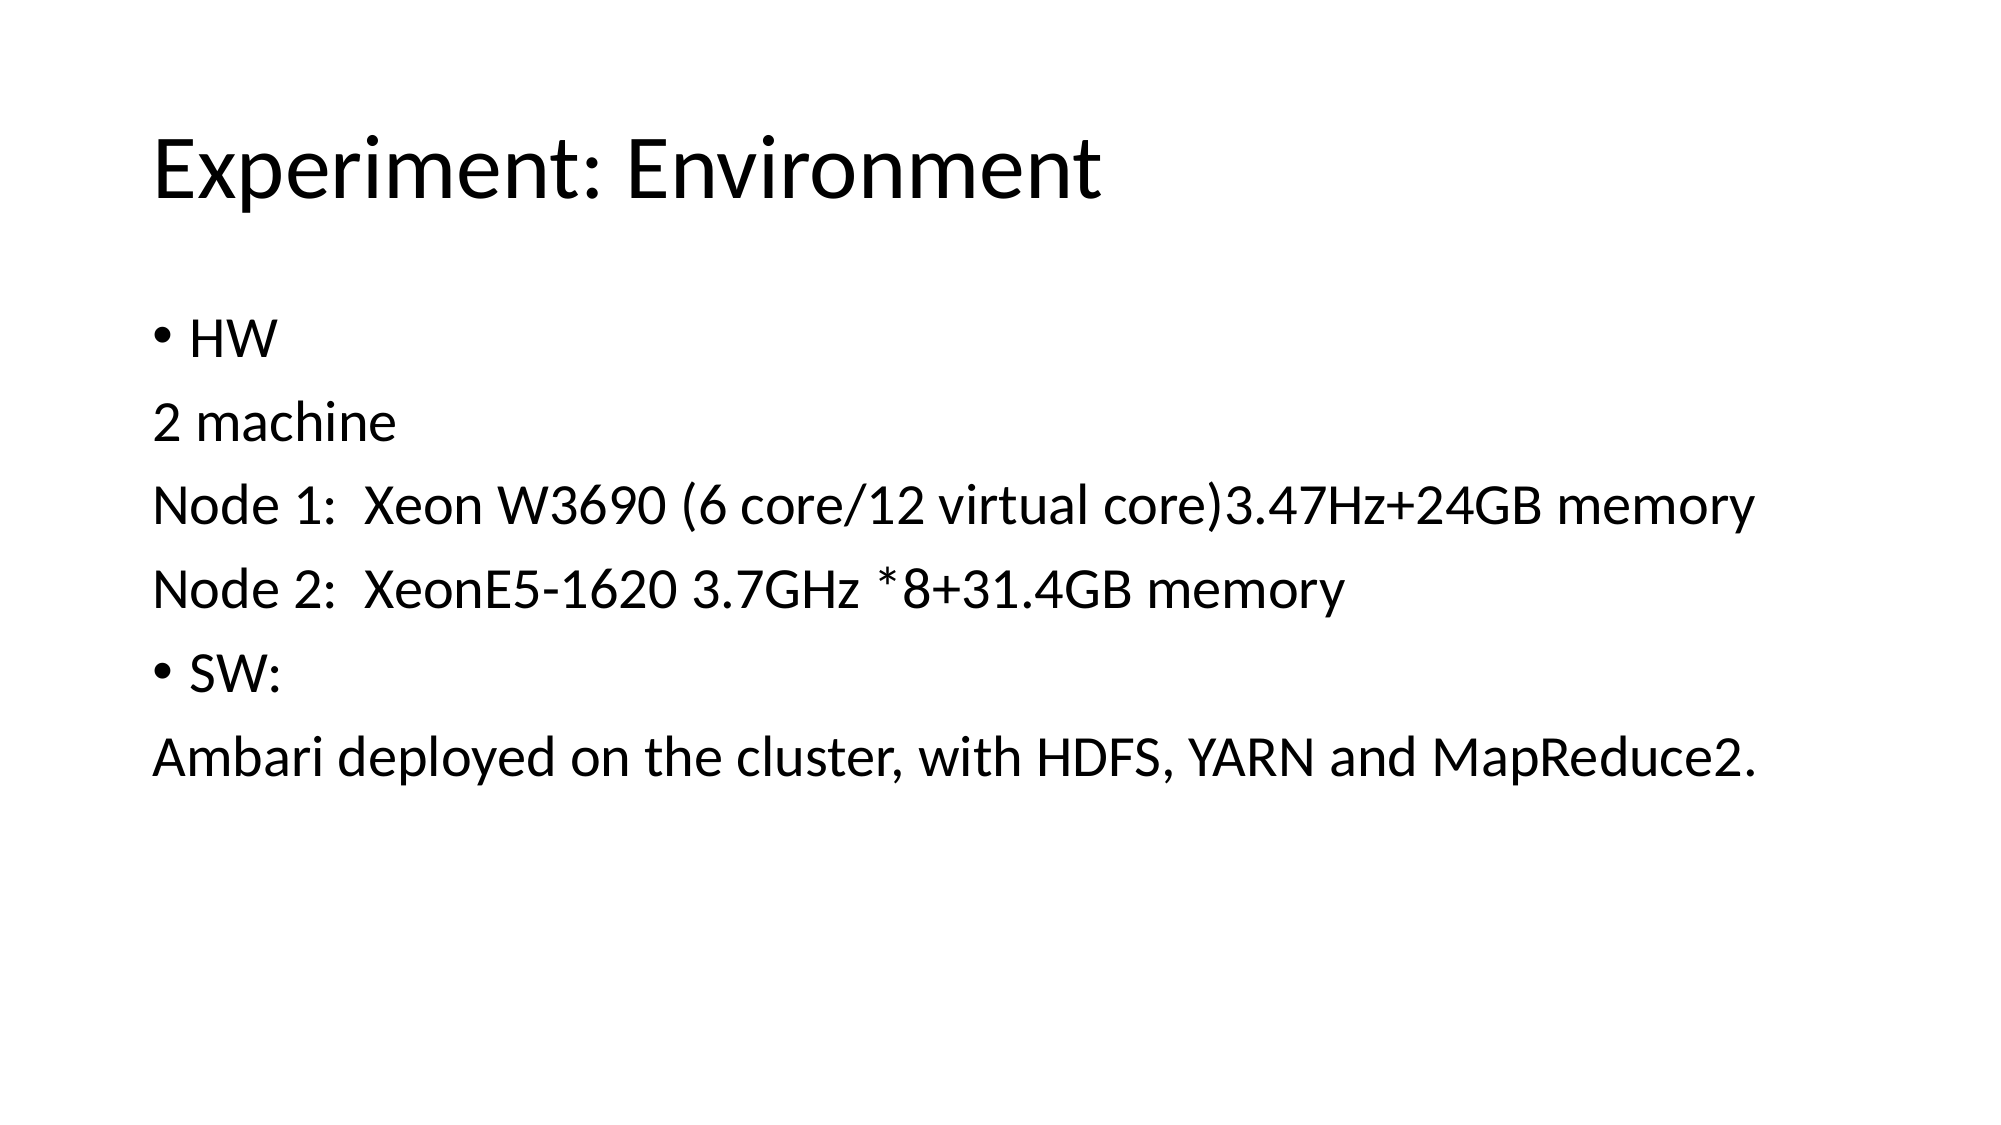

# Experiment: Environment
HW
2 machine
Node 1:  Xeon W3690 (6 core/12 virtual core)3.47Hz+24GB memory
Node 2:  XeonE5-1620 3.7GHz *8+31.4GB memory
SW:
Ambari deployed on the cluster, with HDFS, YARN and MapReduce2.